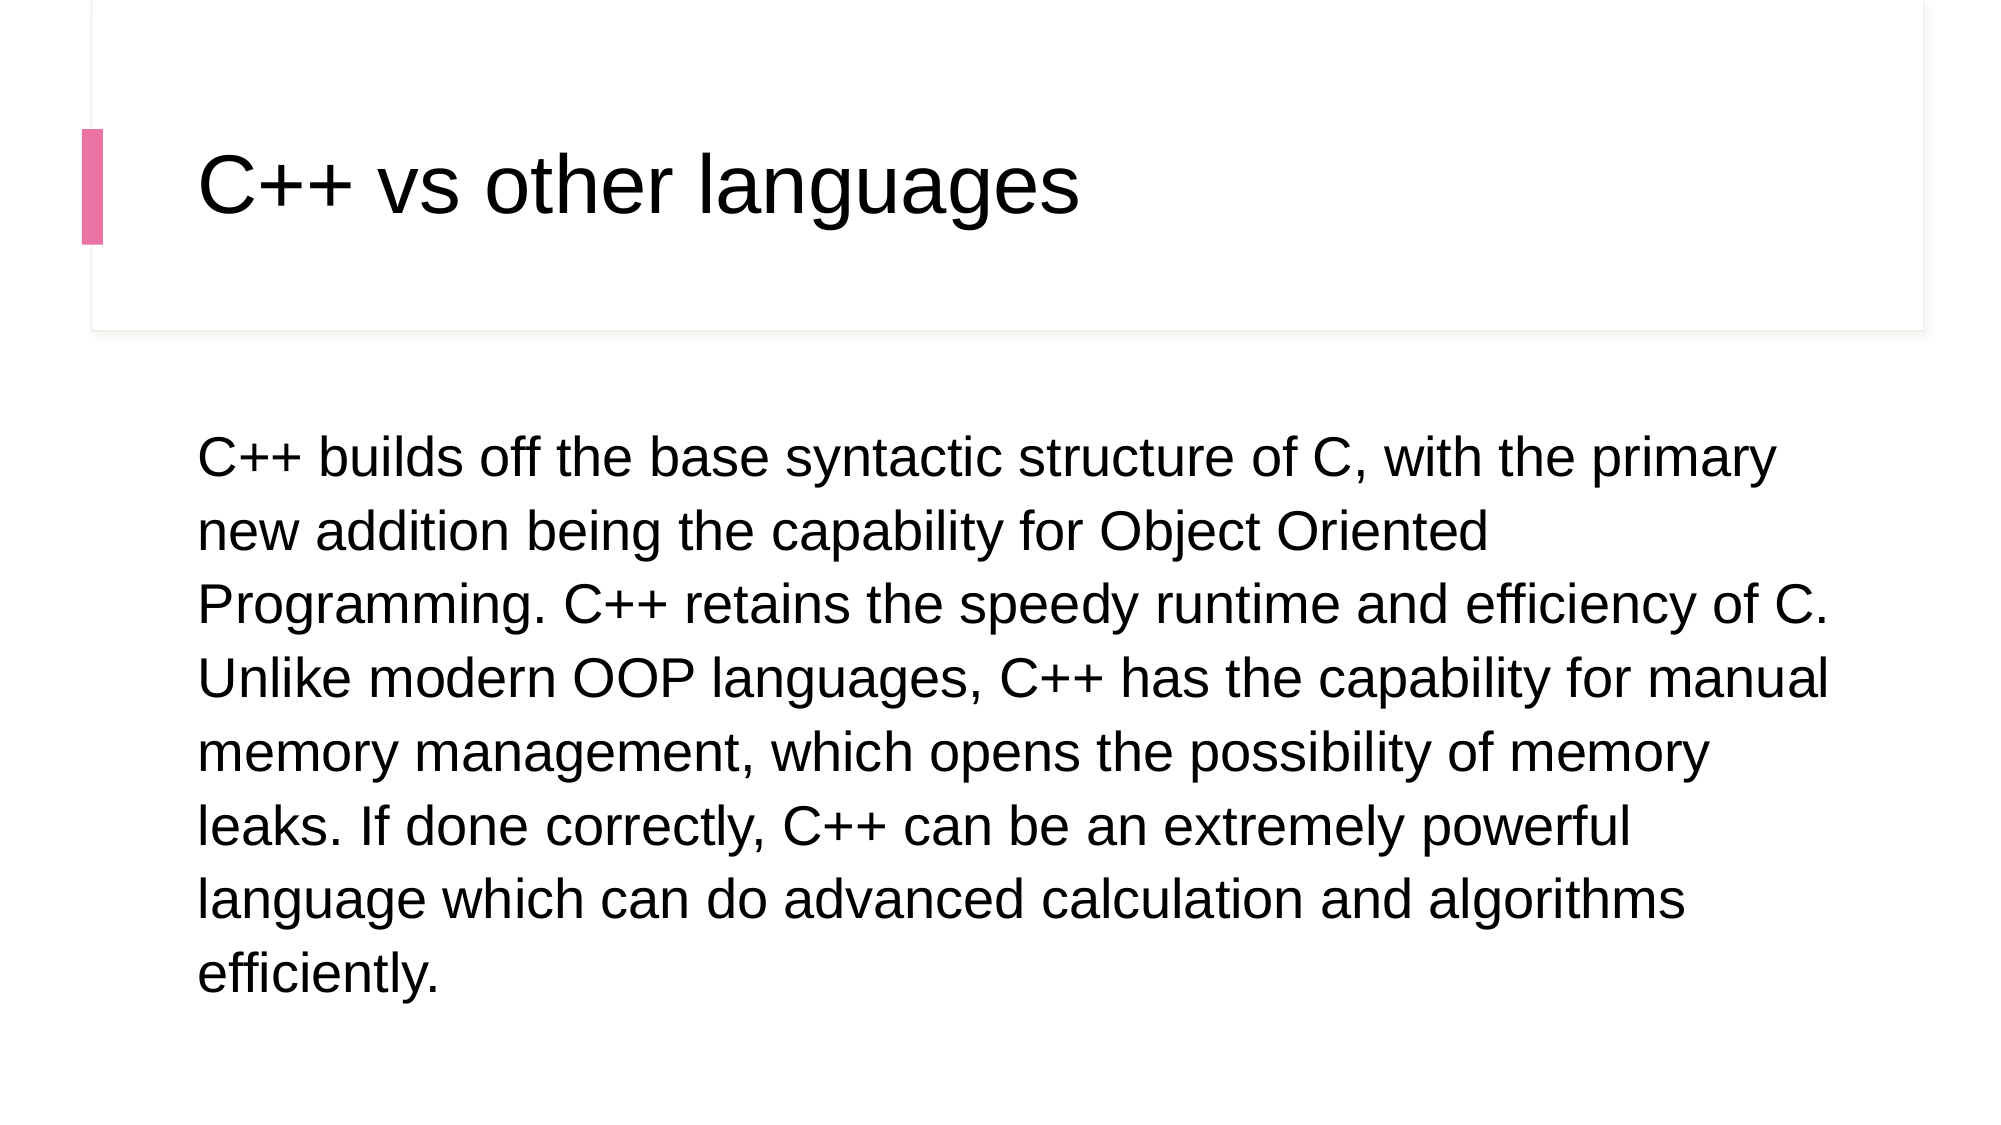

# C++ vs other languages
C++ builds off the base syntactic structure of C, with the primary new addition being the capability for Object Oriented Programming. C++ retains the speedy runtime and efficiency of C. Unlike modern OOP languages, C++ has the capability for manual memory management, which opens the possibility of memory leaks. If done correctly, C++ can be an extremely powerful language which can do advanced calculation and algorithms efficiently.